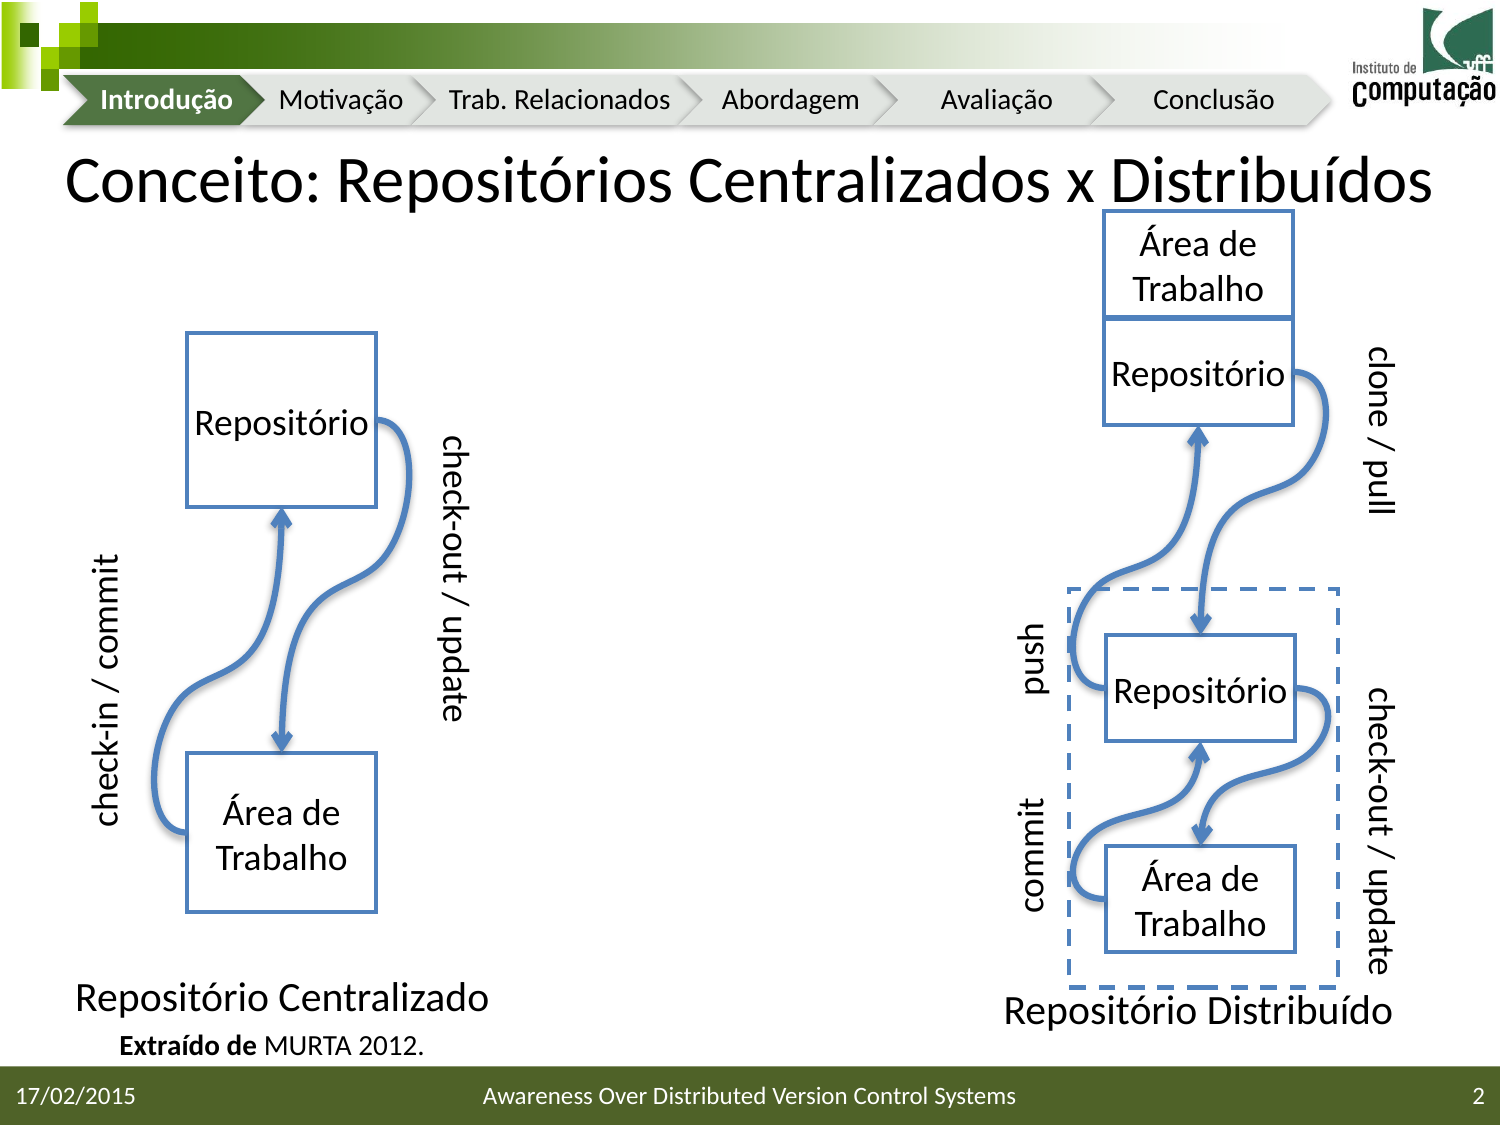

Introdução
Motivação
Trab. Relacionados
Abordagem
Avaliação
Conclusão
# Conceito: Repositórios Centralizados x Distribuídos
Área de Trabalho
Repositório
clone / pull
Repositório
check-out / update
check-in / commit

push
Repositório
check-out / update
Área de Trabalho
commit
Área de Trabalho
Repositório Centralizado
Repositório Distribuído
Extraído de MURTA 2012.
17/02/2015
Awareness Over Distributed Version Control Systems
2